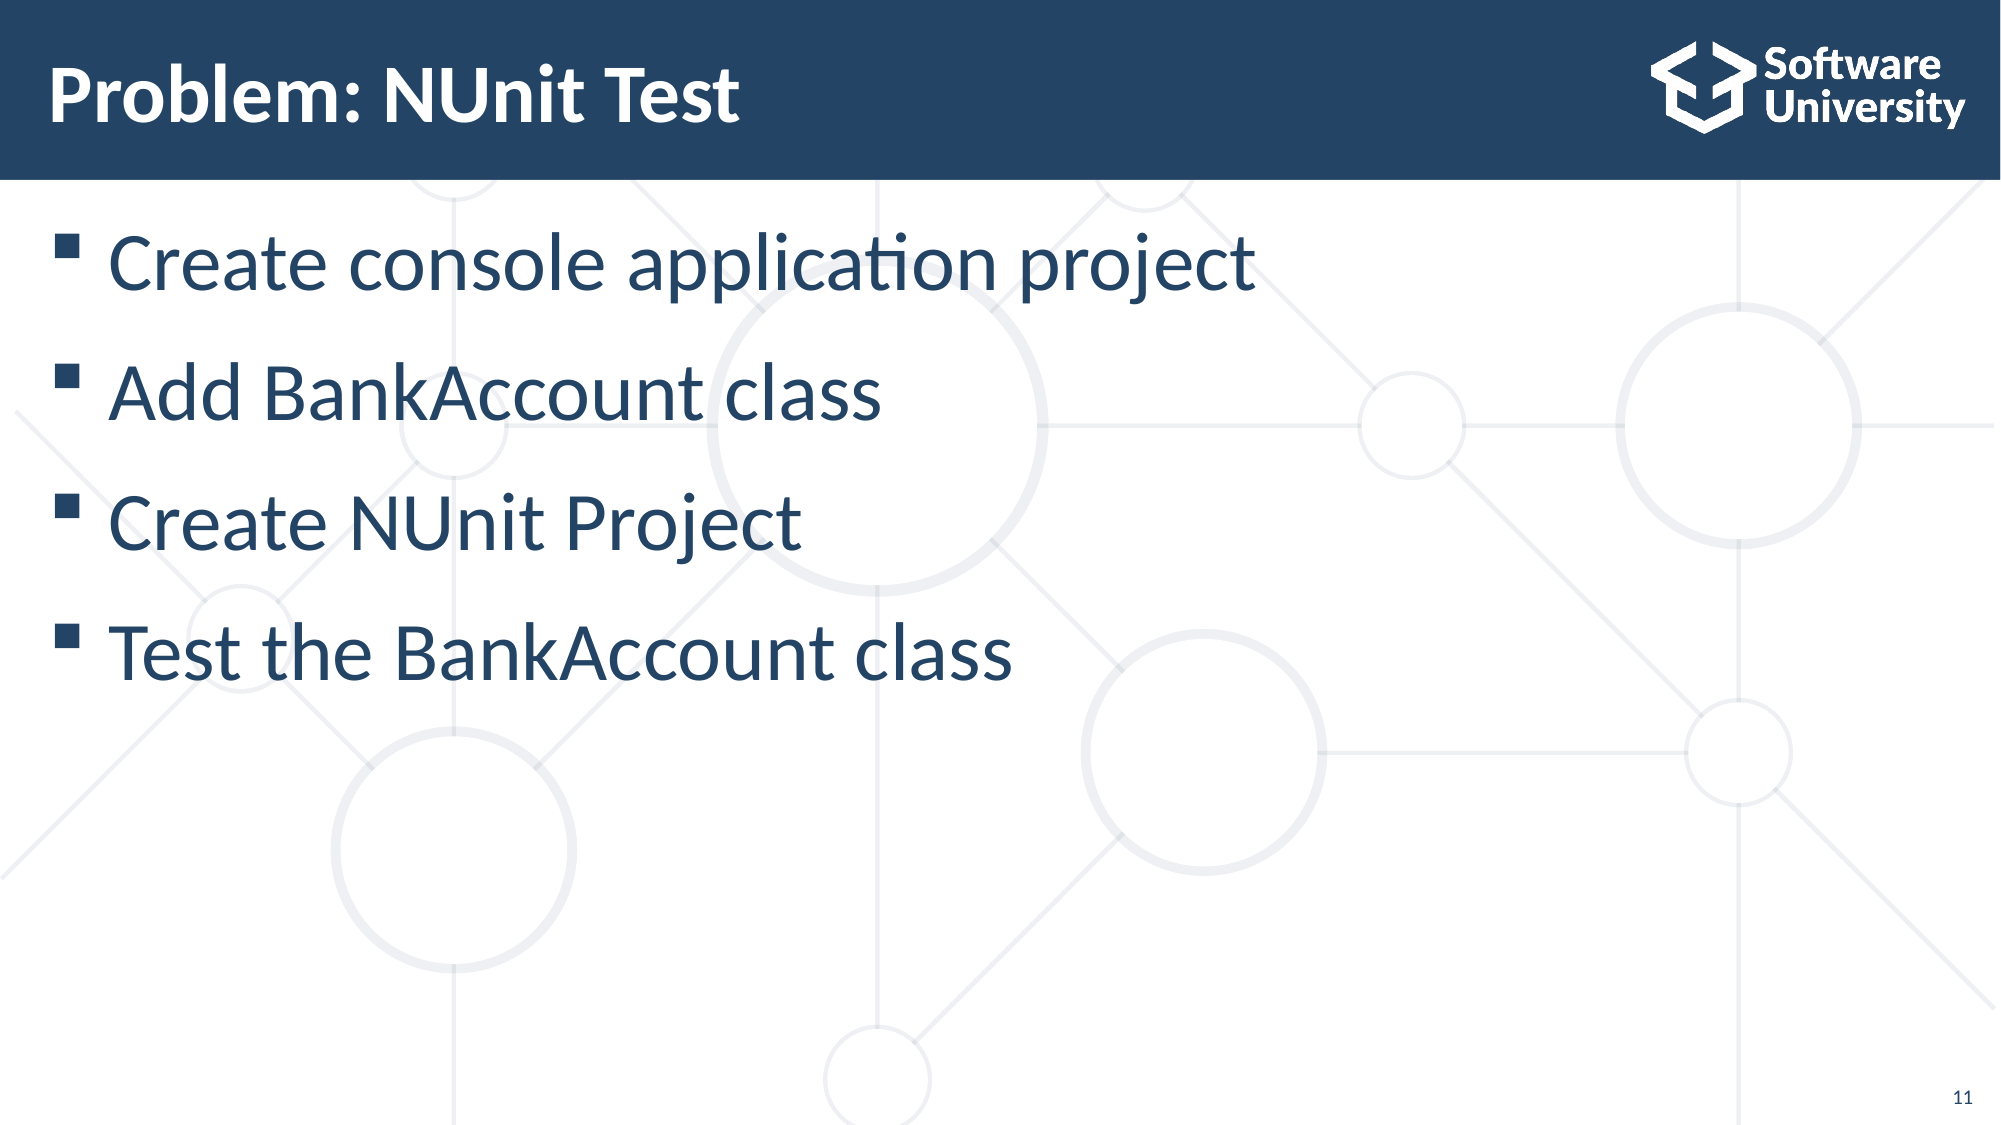

# Problem: NUnit Test
Create console application project
Add BankAccount class
Create NUnit Project
Test the BankAccount class

11